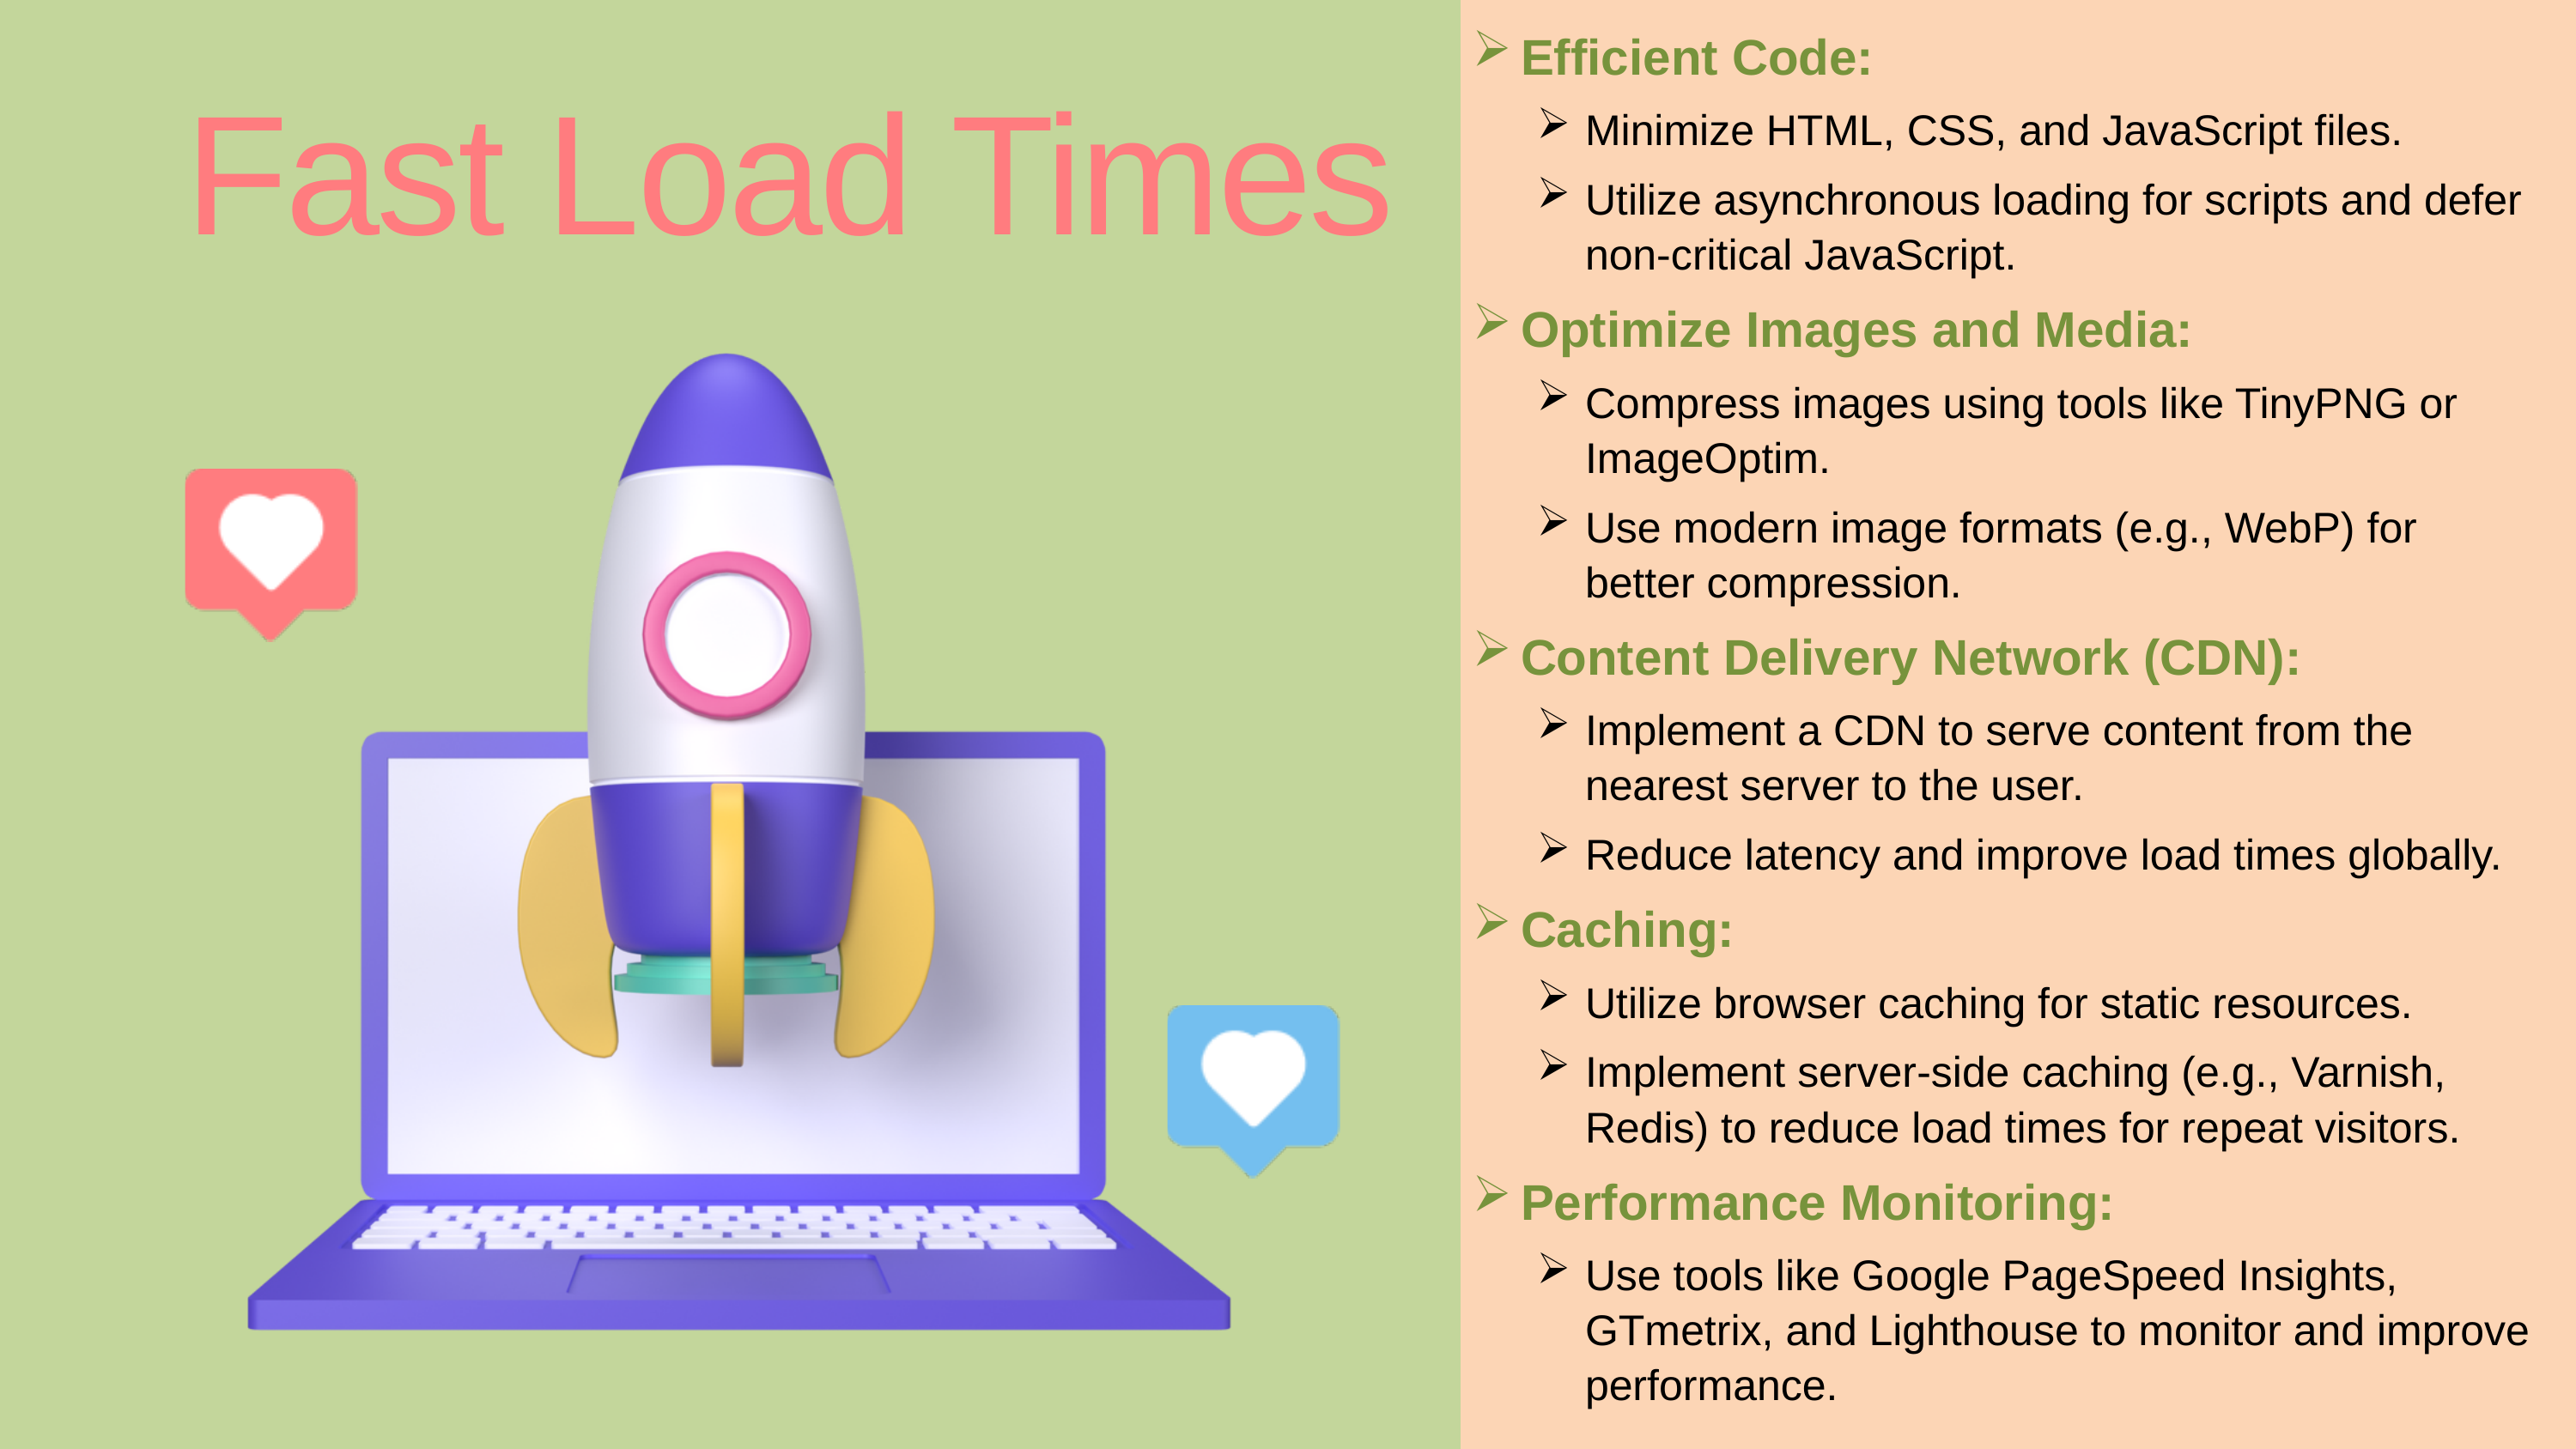

Efficient Code:
Minimize HTML, CSS, and JavaScript files.
Utilize asynchronous loading for scripts and defer non-critical JavaScript.
Optimize Images and Media:
Compress images using tools like TinyPNG or ImageOptim.
Use modern image formats (e.g., WebP) for better compression.
Content Delivery Network (CDN):
Implement a CDN to serve content from the nearest server to the user.
Reduce latency and improve load times globally.
Caching:
Utilize browser caching for static resources.
Implement server-side caching (e.g., Varnish, Redis) to reduce load times for repeat visitors.
Performance Monitoring:
Use tools like Google PageSpeed Insights, GTmetrix, and Lighthouse to monitor and improve performance.

Fast Load Times